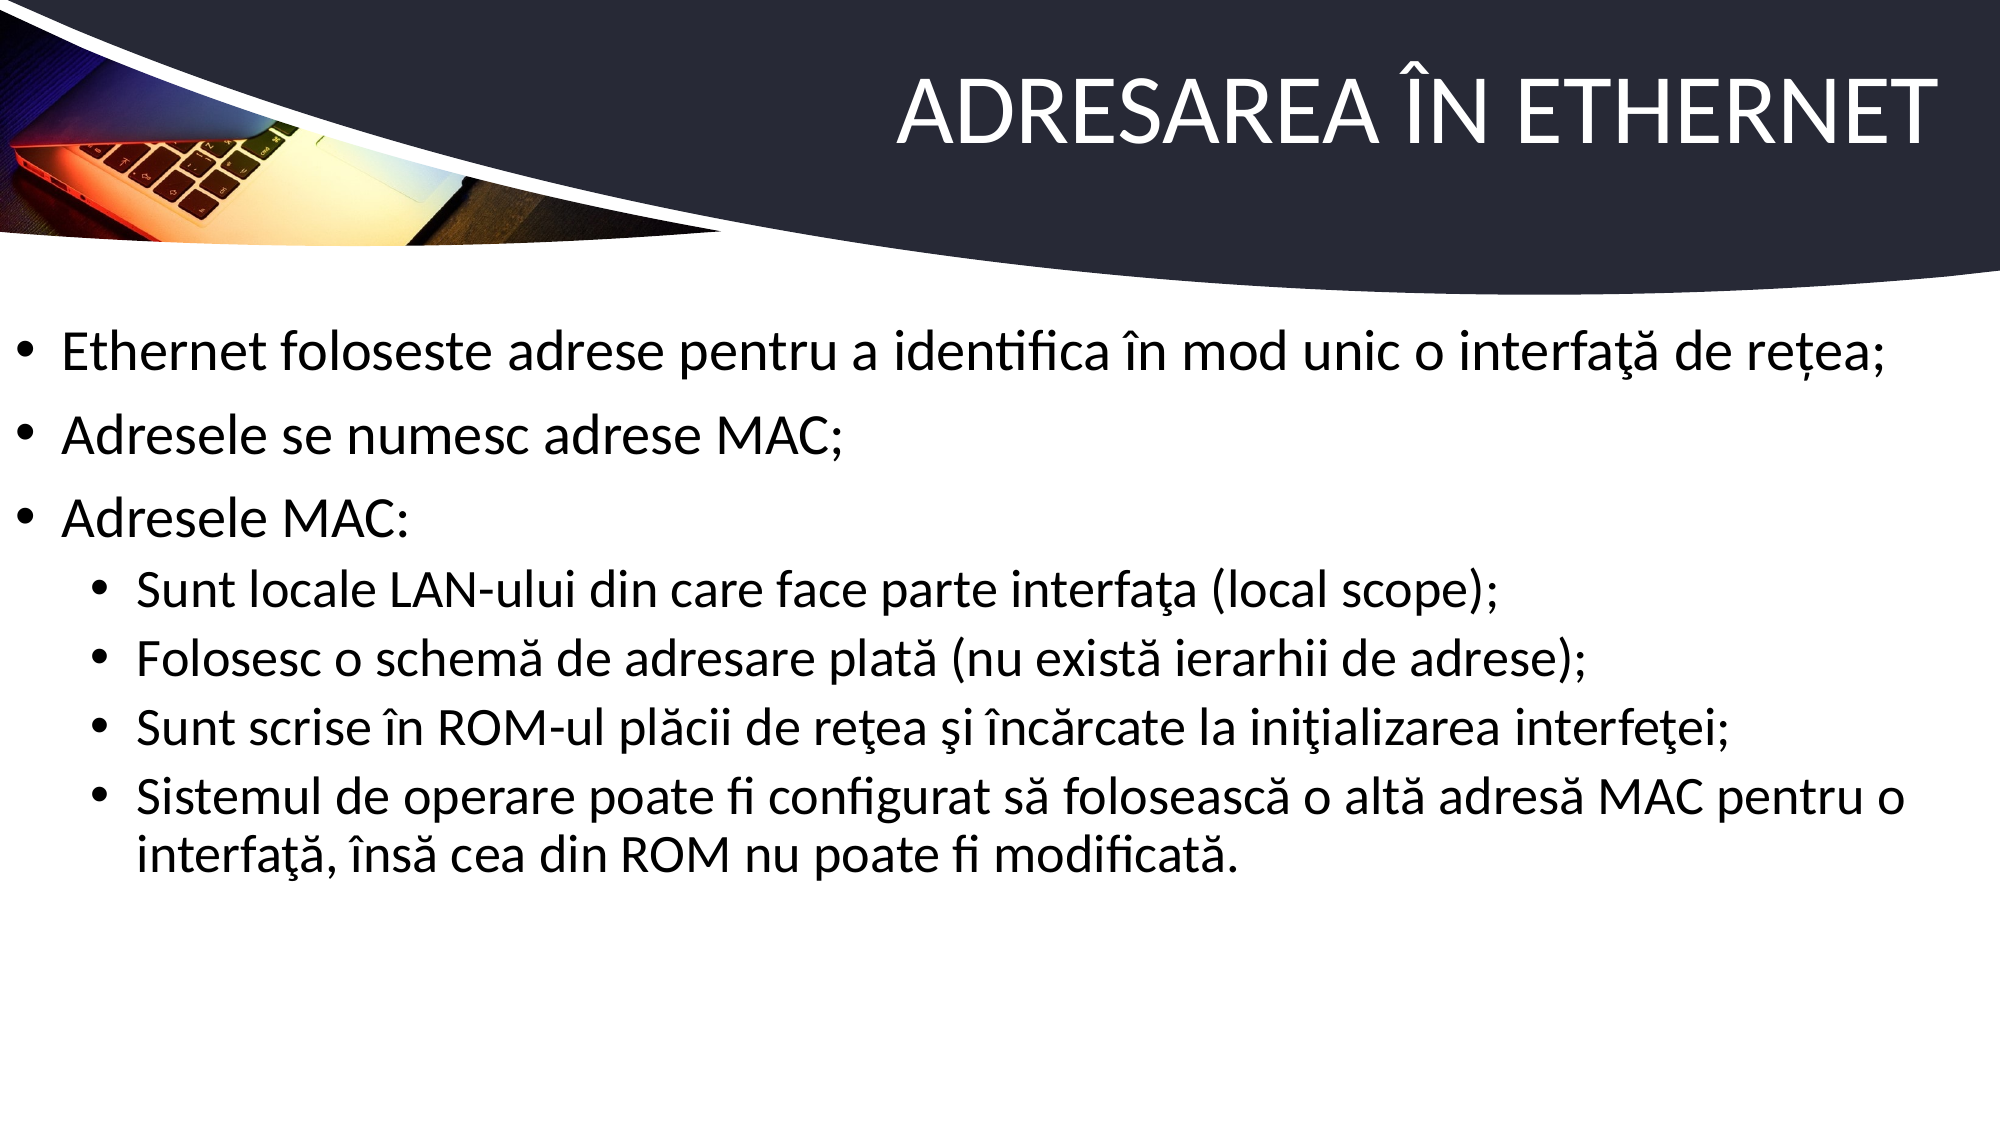

# Adresarea în Ethernet
Ethernet foloseste adrese pentru a identifica în mod unic o interfaţă de rețea;
Adresele se numesc adrese MAC;
Adresele MAC:
Sunt locale LAN-ului din care face parte interfaţa (local scope);
Folosesc o schemă de adresare plată (nu există ierarhii de adrese);
Sunt scrise în ROM-ul plăcii de reţea şi încărcate la iniţializarea interfeţei;
Sistemul de operare poate fi configurat să folosească o altă adresă MAC pentru o interfaţă, însă cea din ROM nu poate fi modificată.